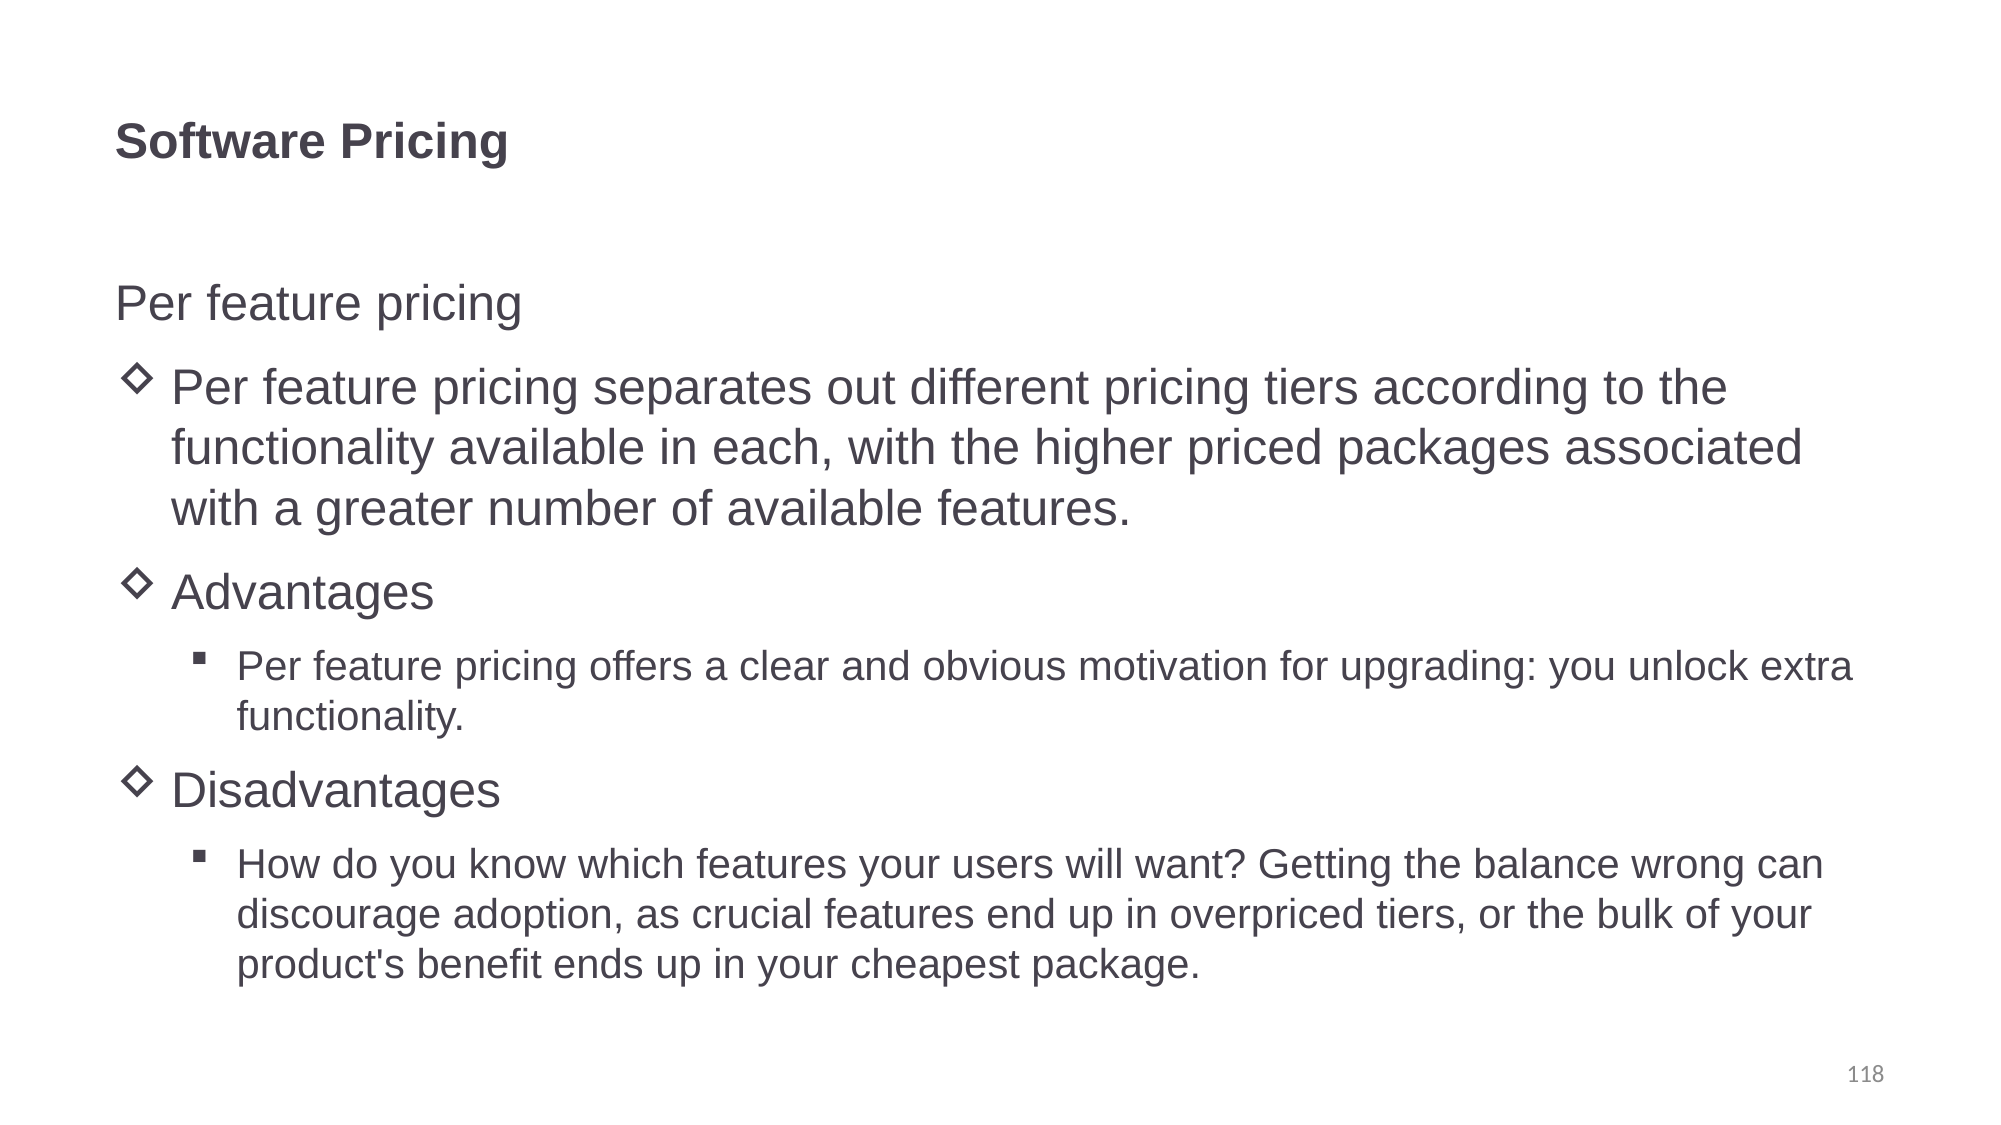

# Software Pricing
Per feature pricing
Per feature pricing separates out different pricing tiers according to the functionality available in each, with the higher priced packages associated with a greater number of available features.
Advantages
Per feature pricing offers a clear and obvious motivation for upgrading: you unlock extra functionality.
Disadvantages
How do you know which features your users will want? Getting the balance wrong can discourage adoption, as crucial features end up in overpriced tiers, or the bulk of your product's benefit ends up in your cheapest package.
118